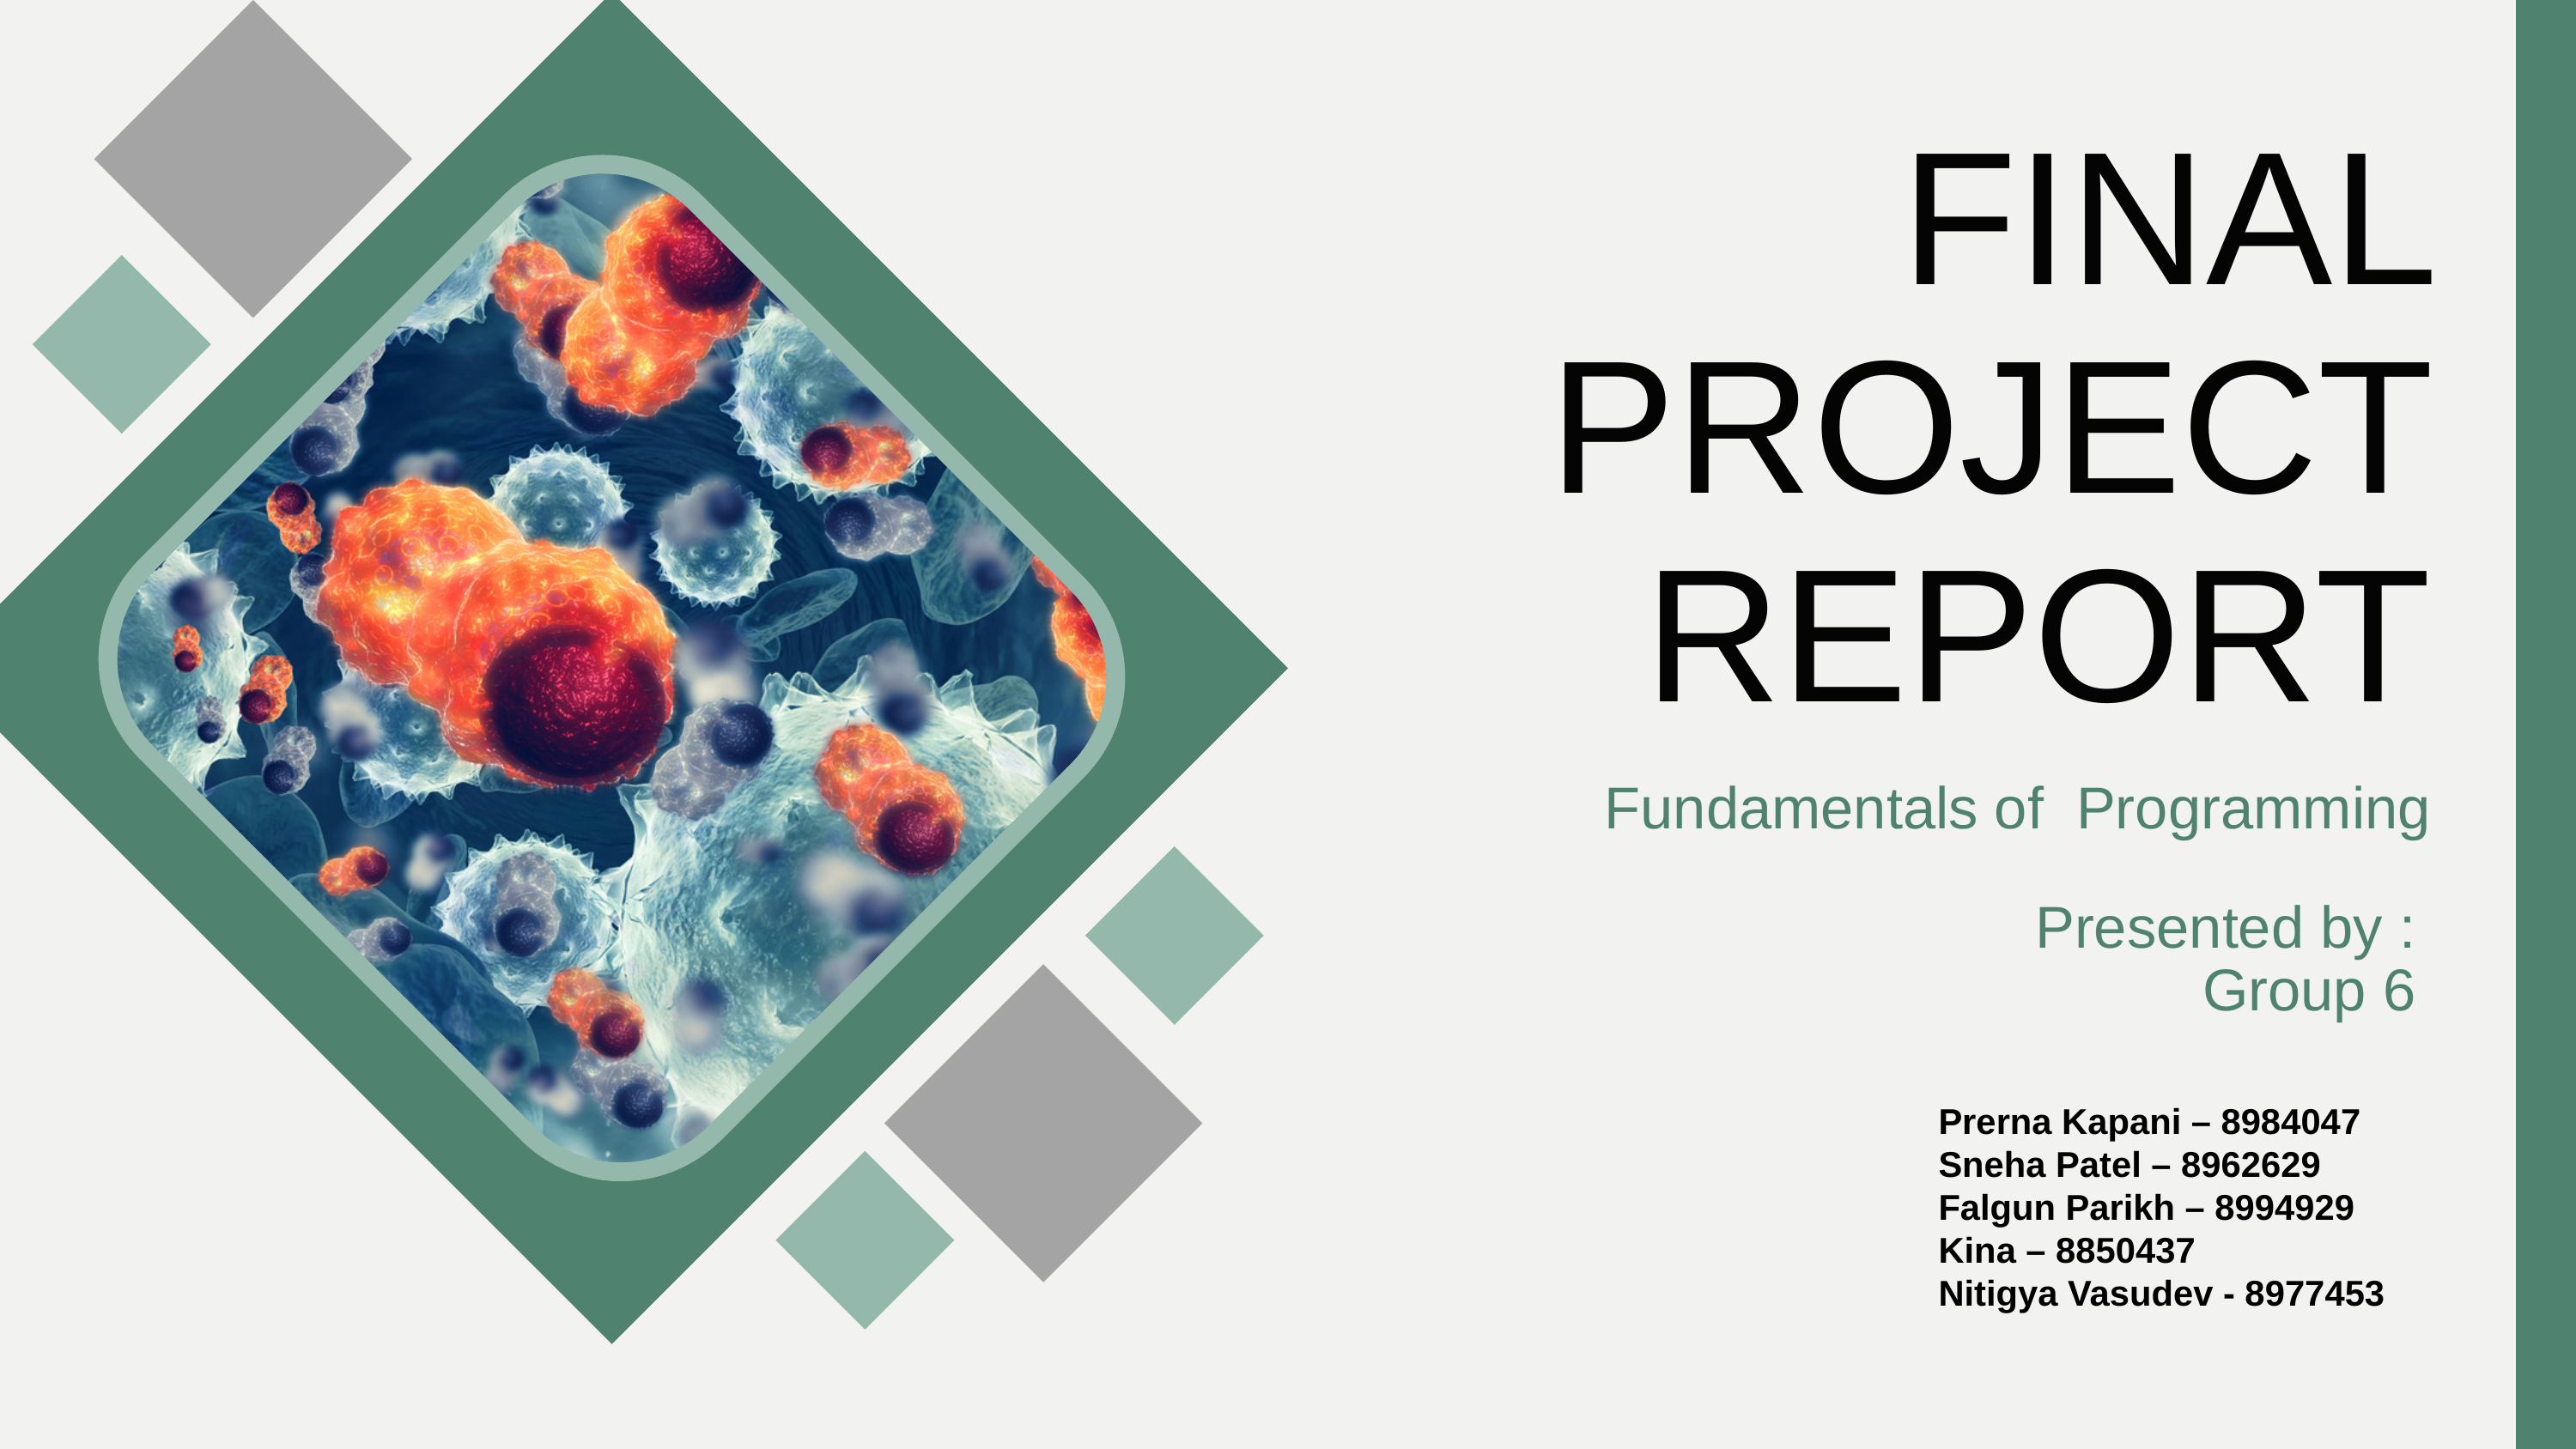

FINAL PROJECT REPORT

 Fundamentals of  Programming

Presented by :
Group 6

Prerna Kapani – 8984047
Sneha Patel – 8962629
Falgun Parikh – 8994929
Kina – 8850437
Nitigya Vasudev - 8977453